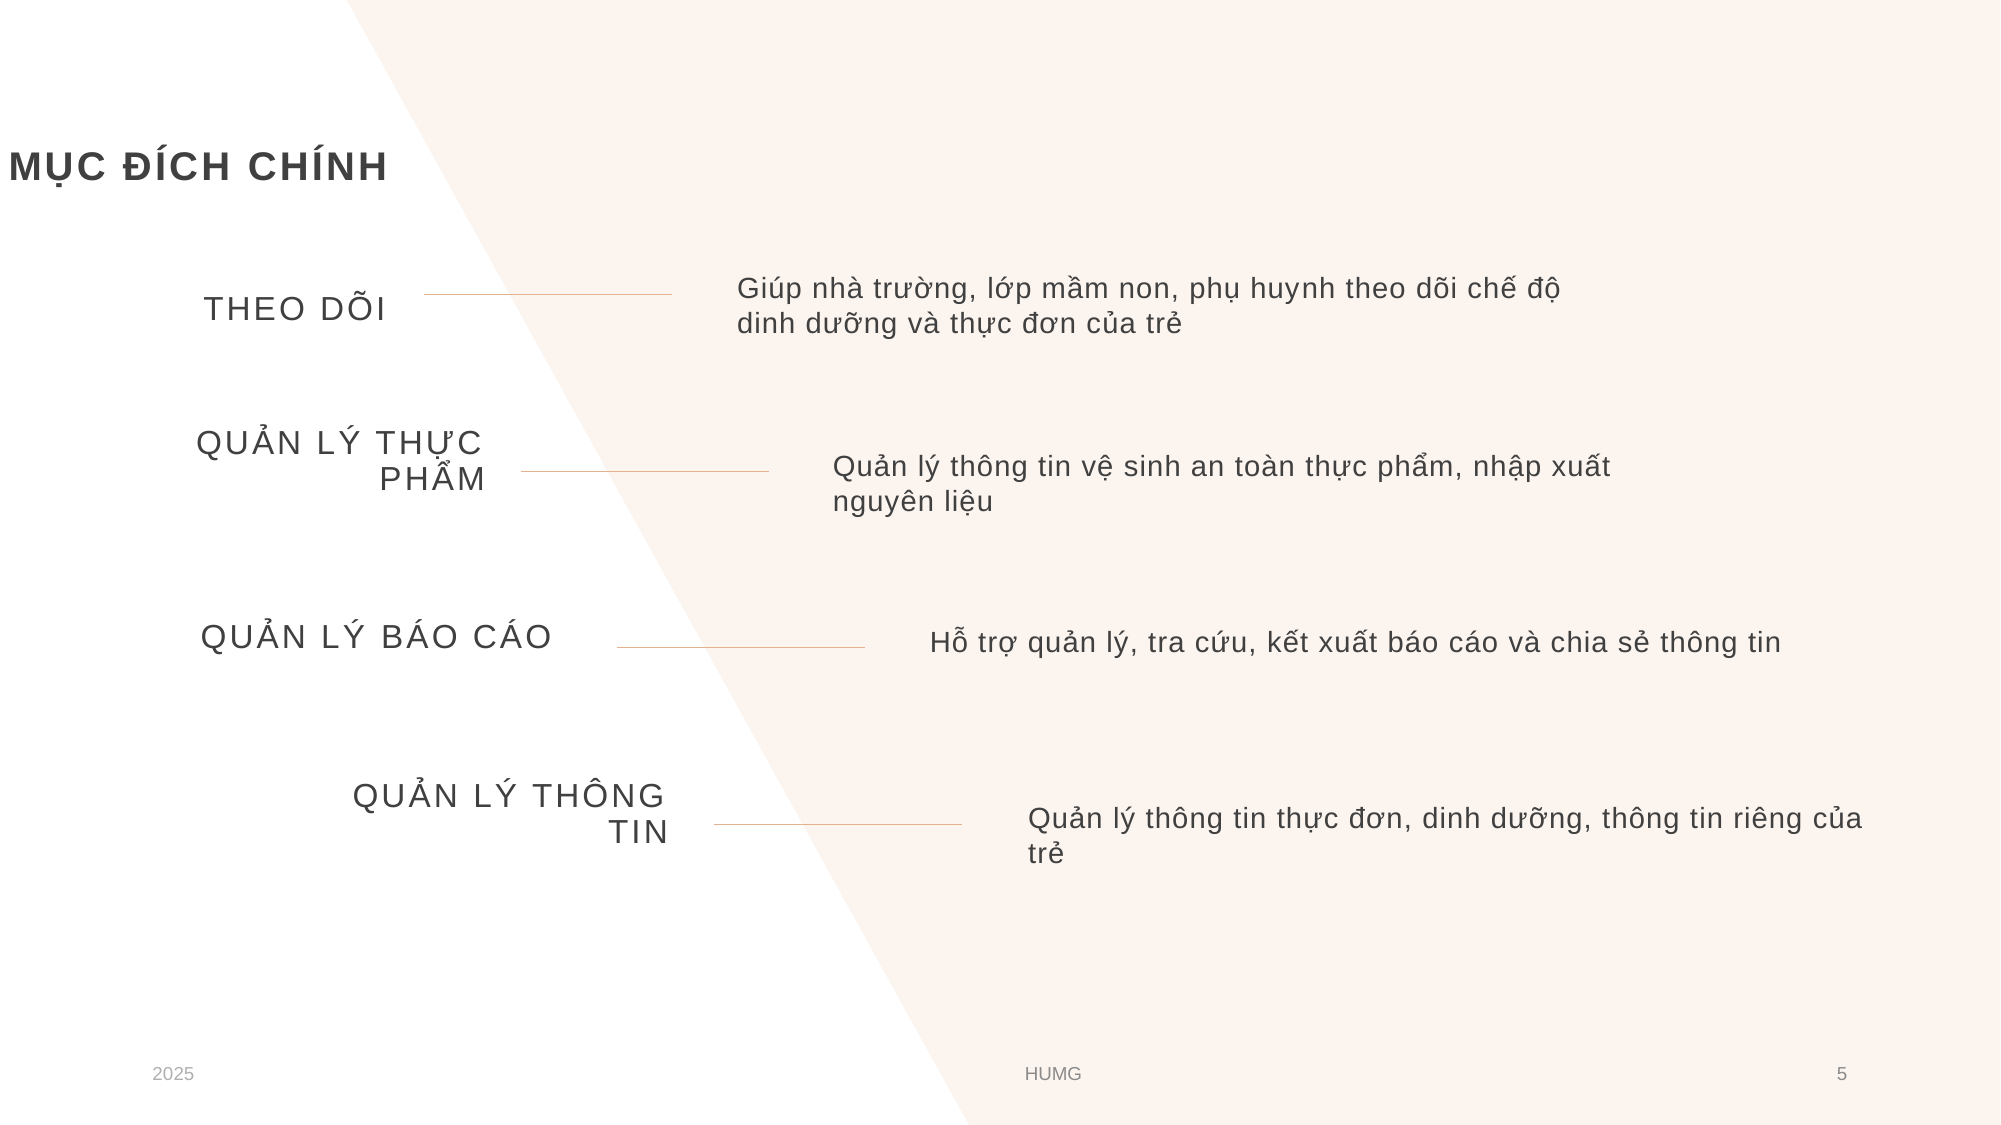

Mục đích chính
Giúp nhà trường, lớp mầm non, phụ huynh theo dõi chế độ dinh dưỡng và thực đơn của trẻ
Theo dõi
Quản lý thực phẩm
Quản lý thông tin vệ sinh an toàn thực phẩm, nhập xuất nguyên liệu
Quản lý báo cáo
Hỗ trợ quản lý, tra cứu, kết xuất báo cáo và chia sẻ thông tin
Quản lý thông tin
Quản lý thông tin thực đơn, dinh dưỡng, thông tin riêng của trẻ
2025
HUMG
5